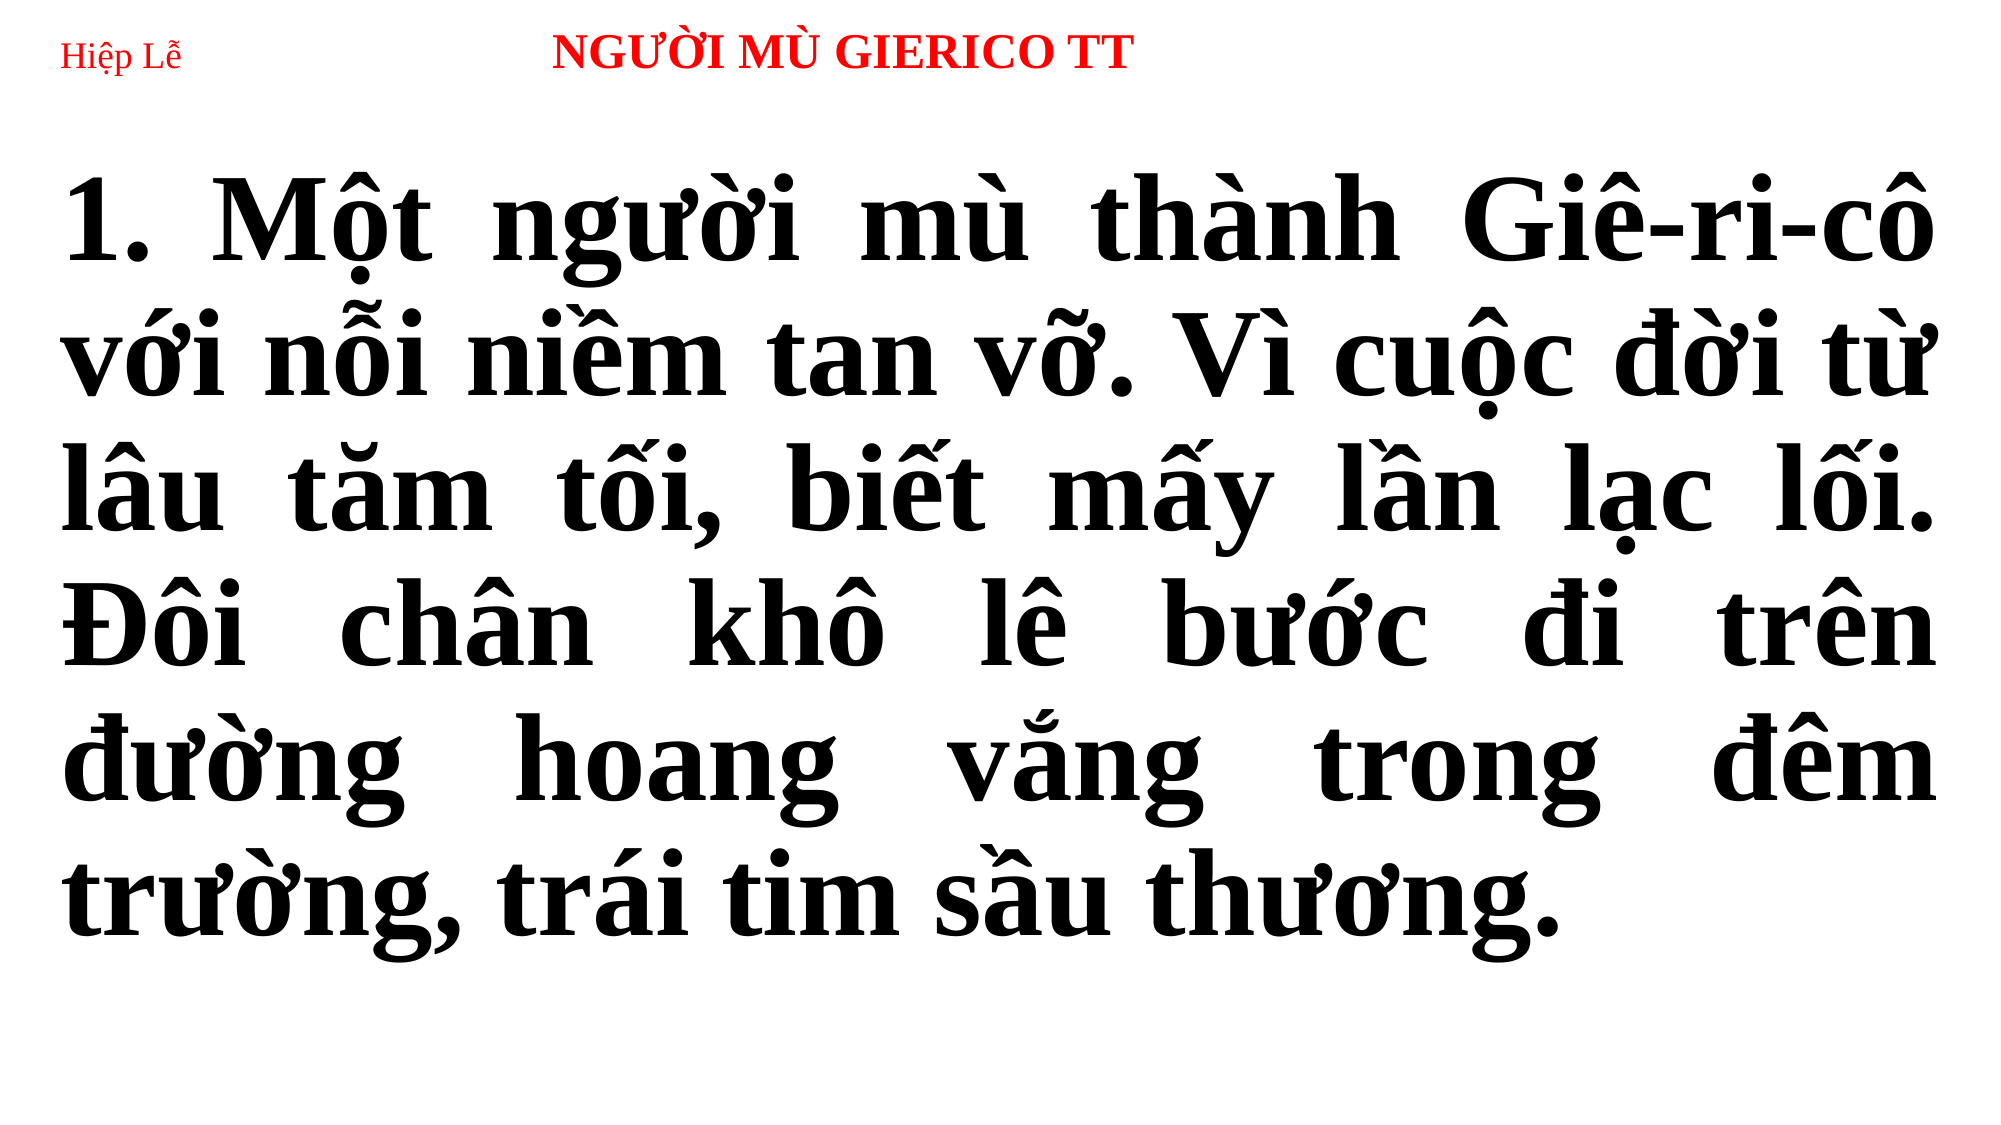

# Hiệp Lễ                                       NGƯỜI MÙ GIERICO TT
1. Một người mù thành Giê-ri-cô với nỗi niềm tan vỡ. Vì cuộc đời từ lâu tăm tối, biết mấy lần lạc lối. Đôi chân khô lê bước đi trên đường hoang vắng trong đêm trường, trái tim sầu thương.